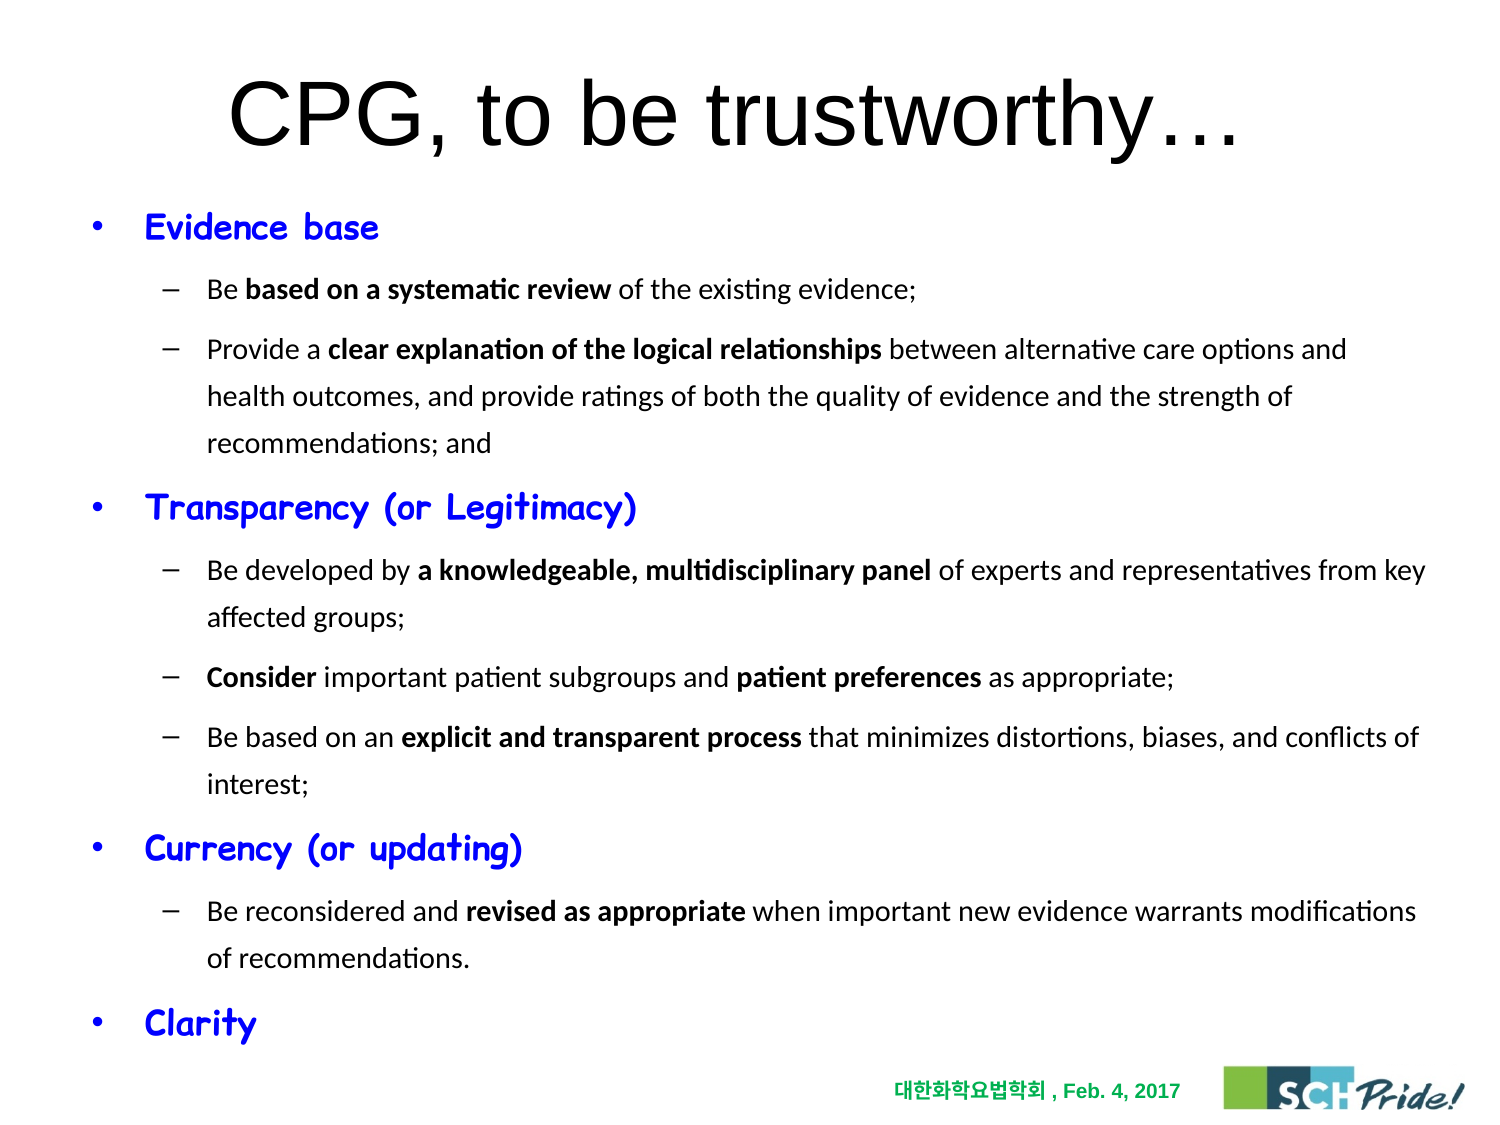

# CPG, to be trustworthy…
Evidence base
Be based on a systematic review of the existing evidence;
Provide a clear explanation of the logical relationships between alternative care options and health outcomes, and provide ratings of both the quality of evidence and the strength of recommendations; and
Transparency (or Legitimacy)
Be developed by a knowledgeable, multidisciplinary panel of experts and representatives from key affected groups;
Consider important patient subgroups and patient preferences as appropriate;
Be based on an explicit and transparent process that minimizes distortions, biases, and conflicts of interest;
Currency (or updating)
Be reconsidered and revised as appropriate when important new evidence warrants modifications of recommendations.
Clarity